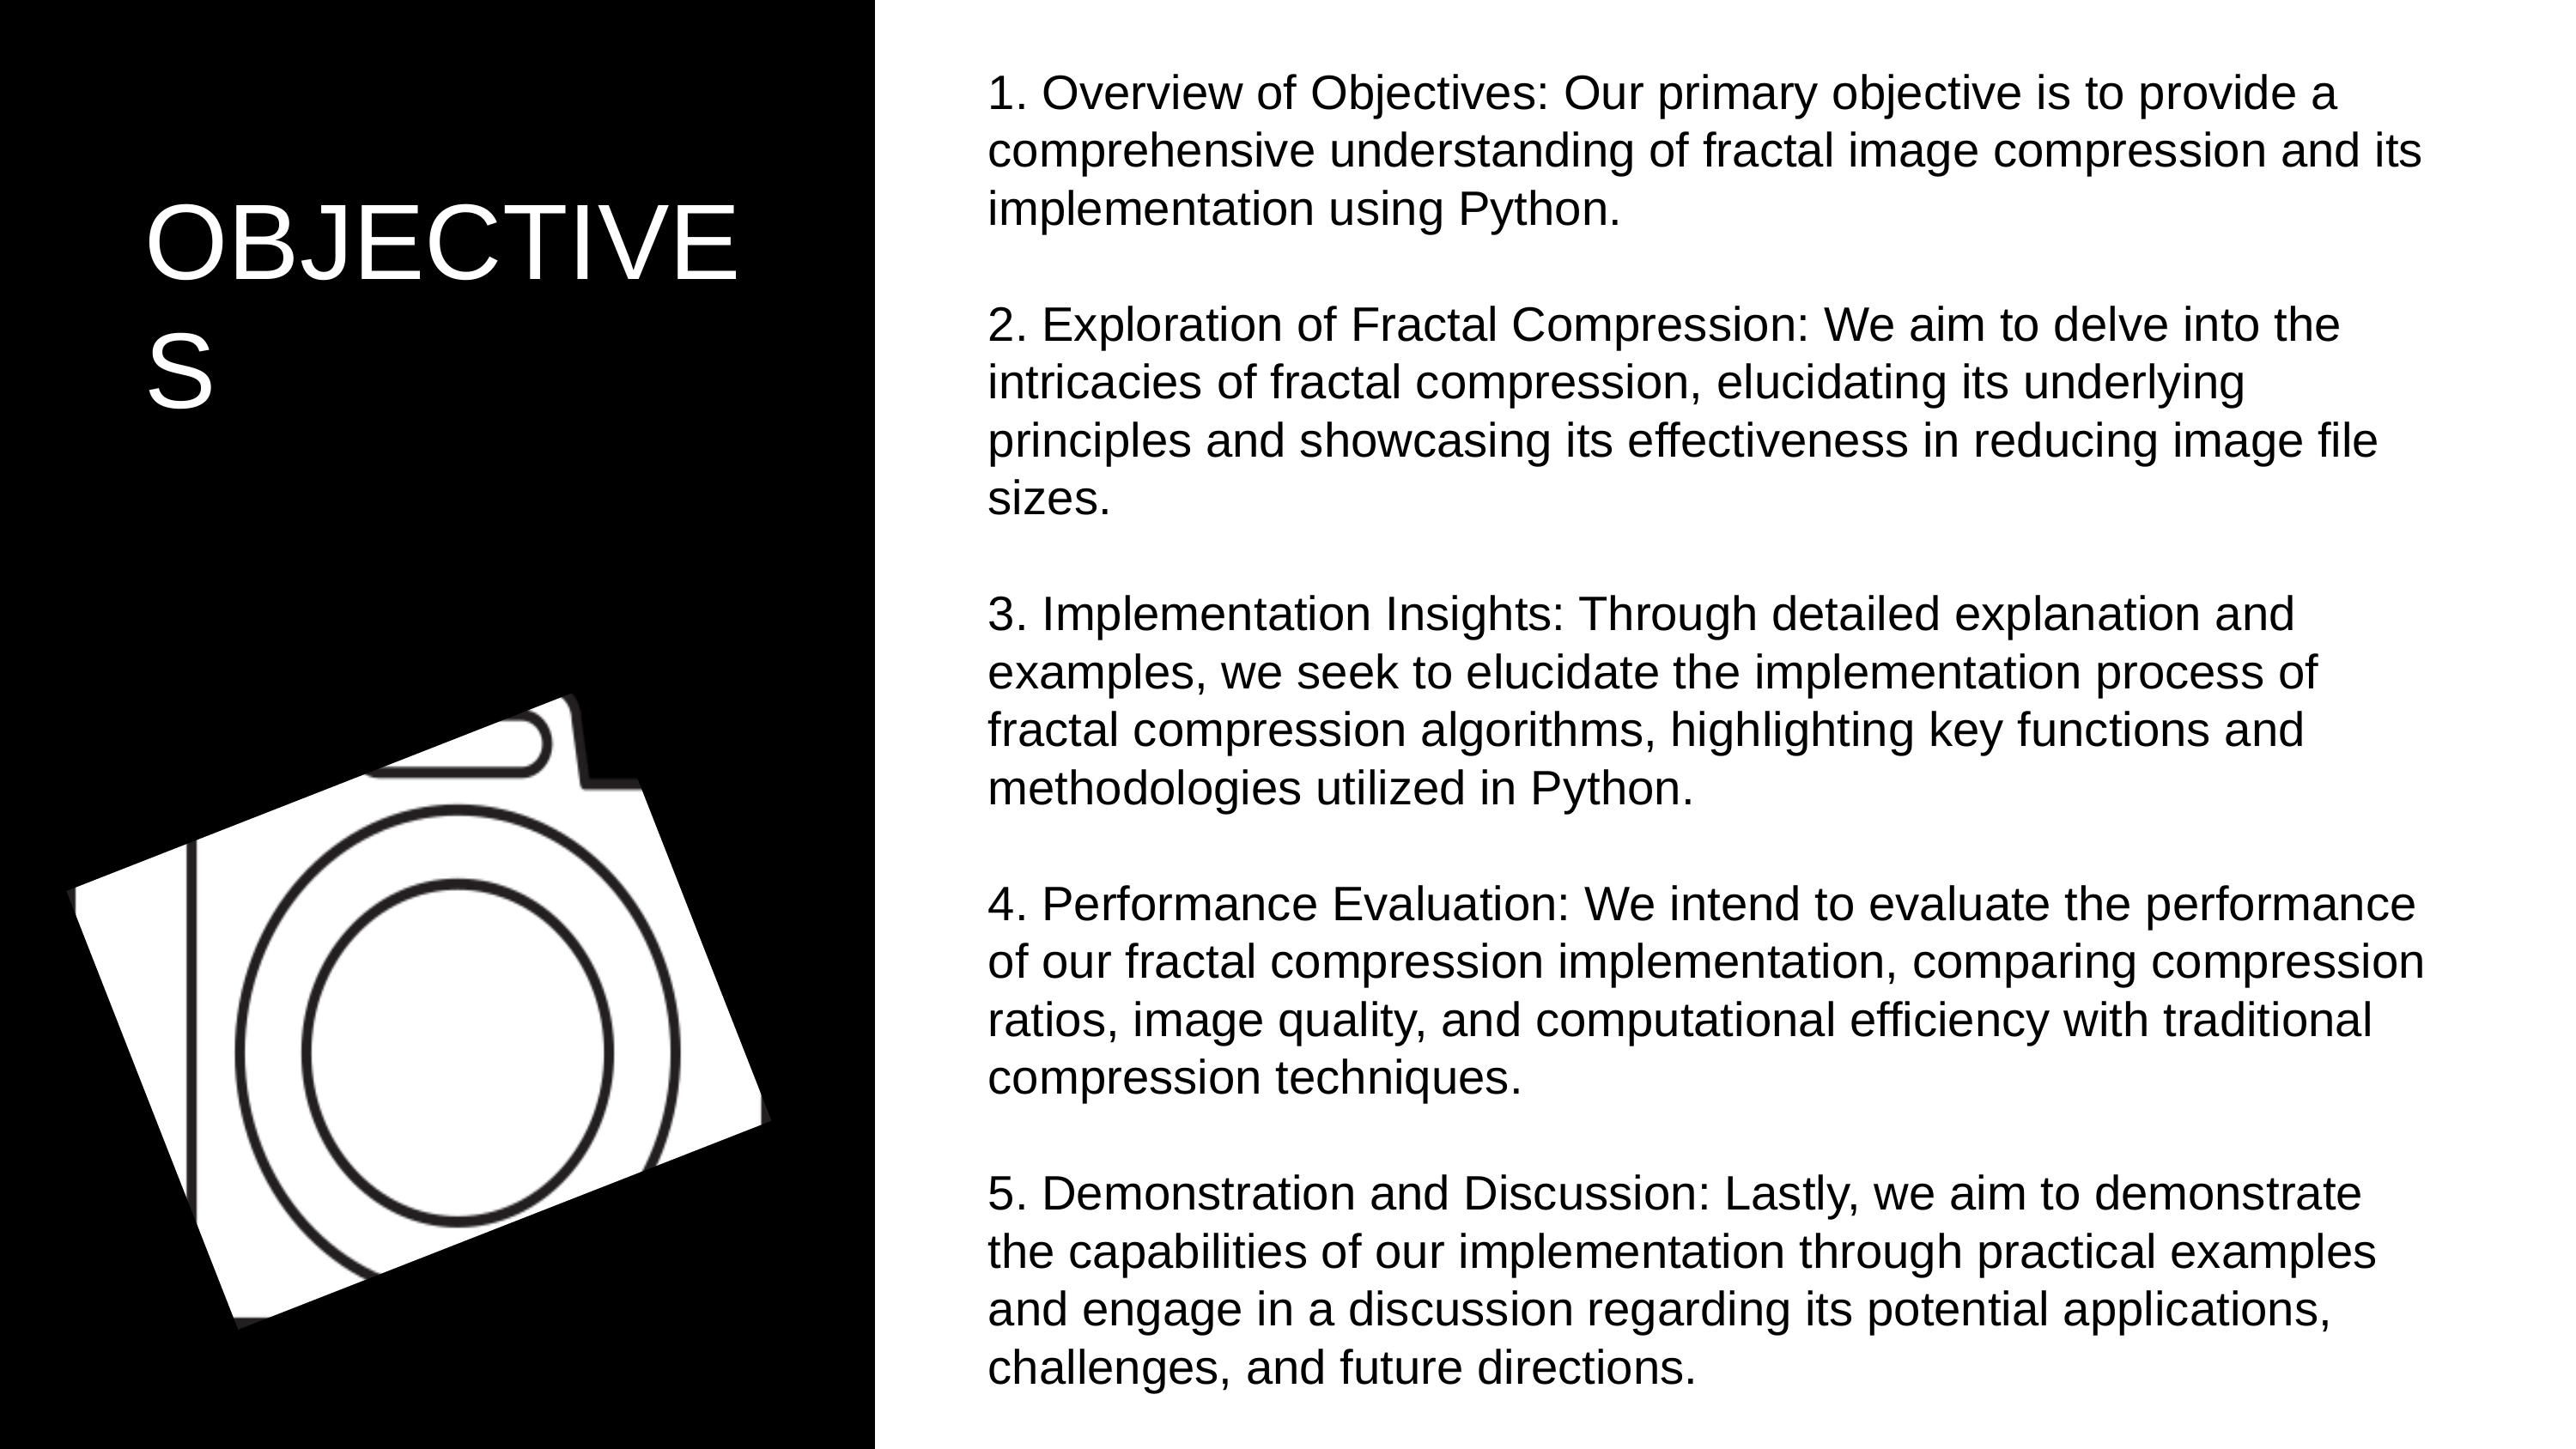

1. Overview of Objectives: Our primary objective is to provide a comprehensive understanding of fractal image compression and its implementation using Python.

2. Exploration of Fractal Compression: We aim to delve into the intricacies of fractal compression, elucidating its underlying principles and showcasing its effectiveness in reducing image file sizes.

3. Implementation Insights: Through detailed explanation and examples, we seek to elucidate the implementation process of fractal compression algorithms, highlighting key functions and methodologies utilized in Python.

4. Performance Evaluation: We intend to evaluate the performance of our fractal compression implementation, comparing compression ratios, image quality, and computational efficiency with traditional compression techniques.

5. Demonstration and Discussion: Lastly, we aim to demonstrate the capabilities of our implementation through practical examples and engage in a discussion regarding its potential applications, challenges, and future directions.
OBJECTIVES